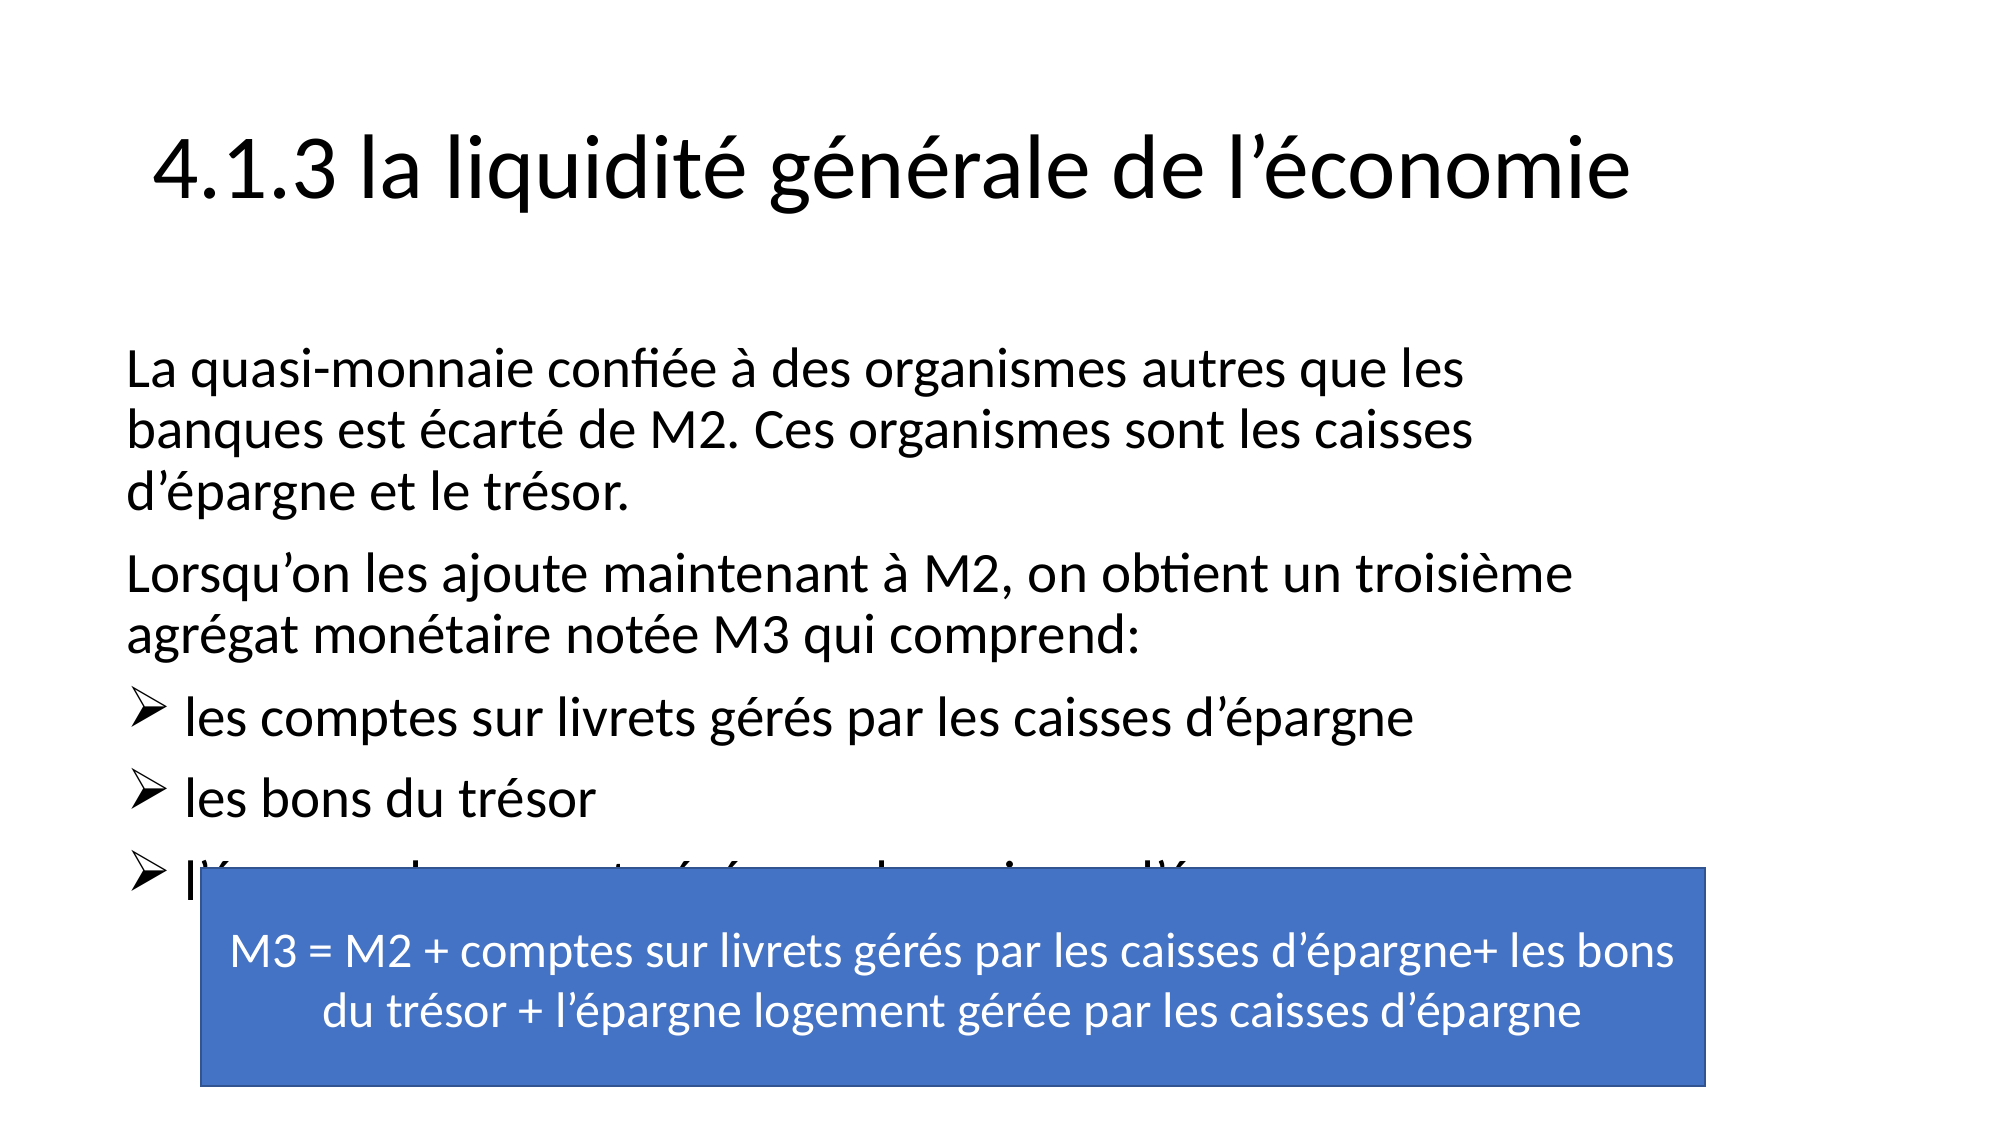

# 4.1.3 la liquidité générale de l’économie
La quasi-monnaie confiée à des organismes autres que les banques est écarté de M2. Ces organismes sont les caisses d’épargne et le trésor.
Lorsqu’on les ajoute maintenant à M2, on obtient un troisième agrégat monétaire notée M3 qui comprend:
 les comptes sur livrets gérés par les caisses d’épargne
 les bons du trésor
 l’épargne logement gérée par les caisses d’épargne.
M3 = M2 + comptes sur livrets gérés par les caisses d’épargne+ les bons du trésor + l’épargne logement gérée par les caisses d’épargne